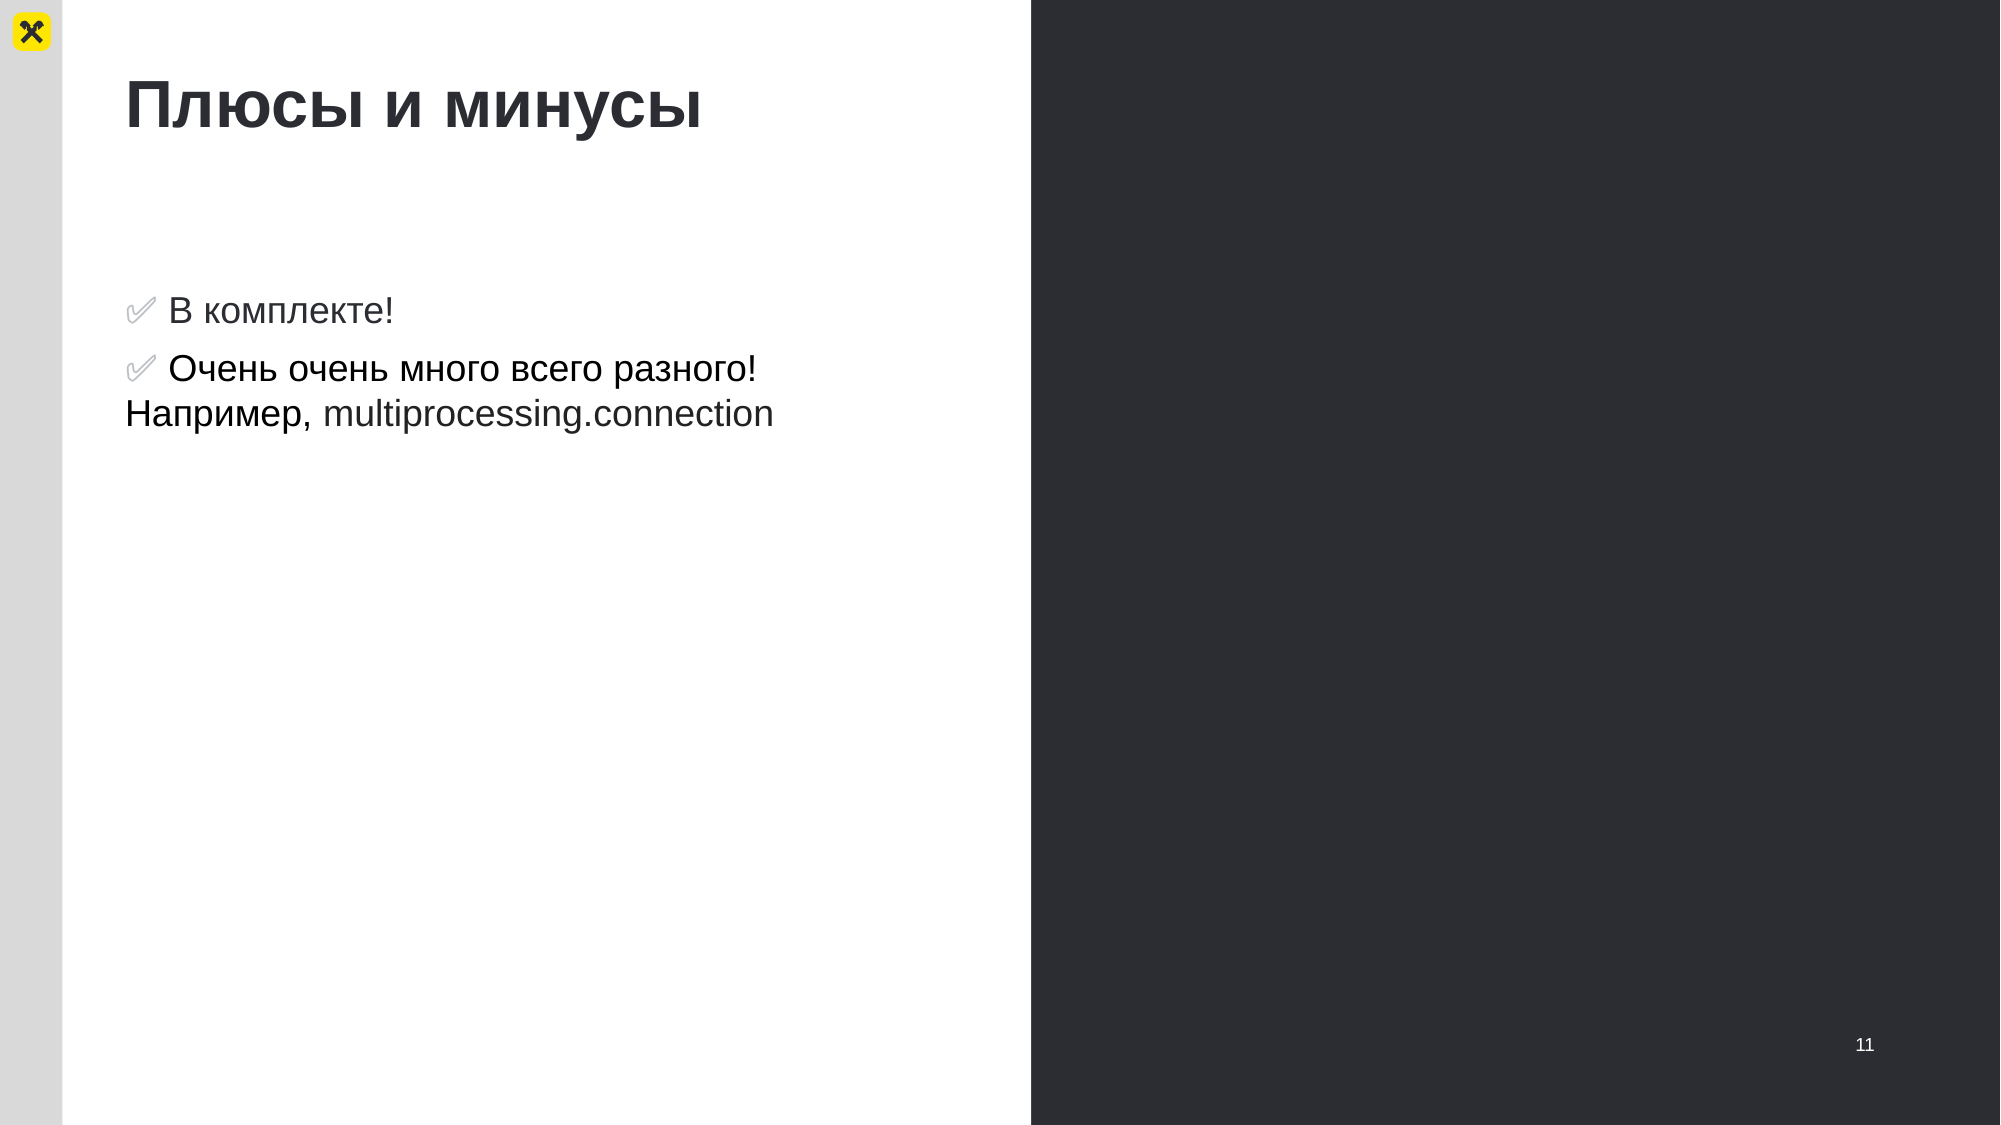

# Плюсы и минусы
✅ В комплекте!
✅ Очень очень много всего разного! Например, multiprocessing.connection
11